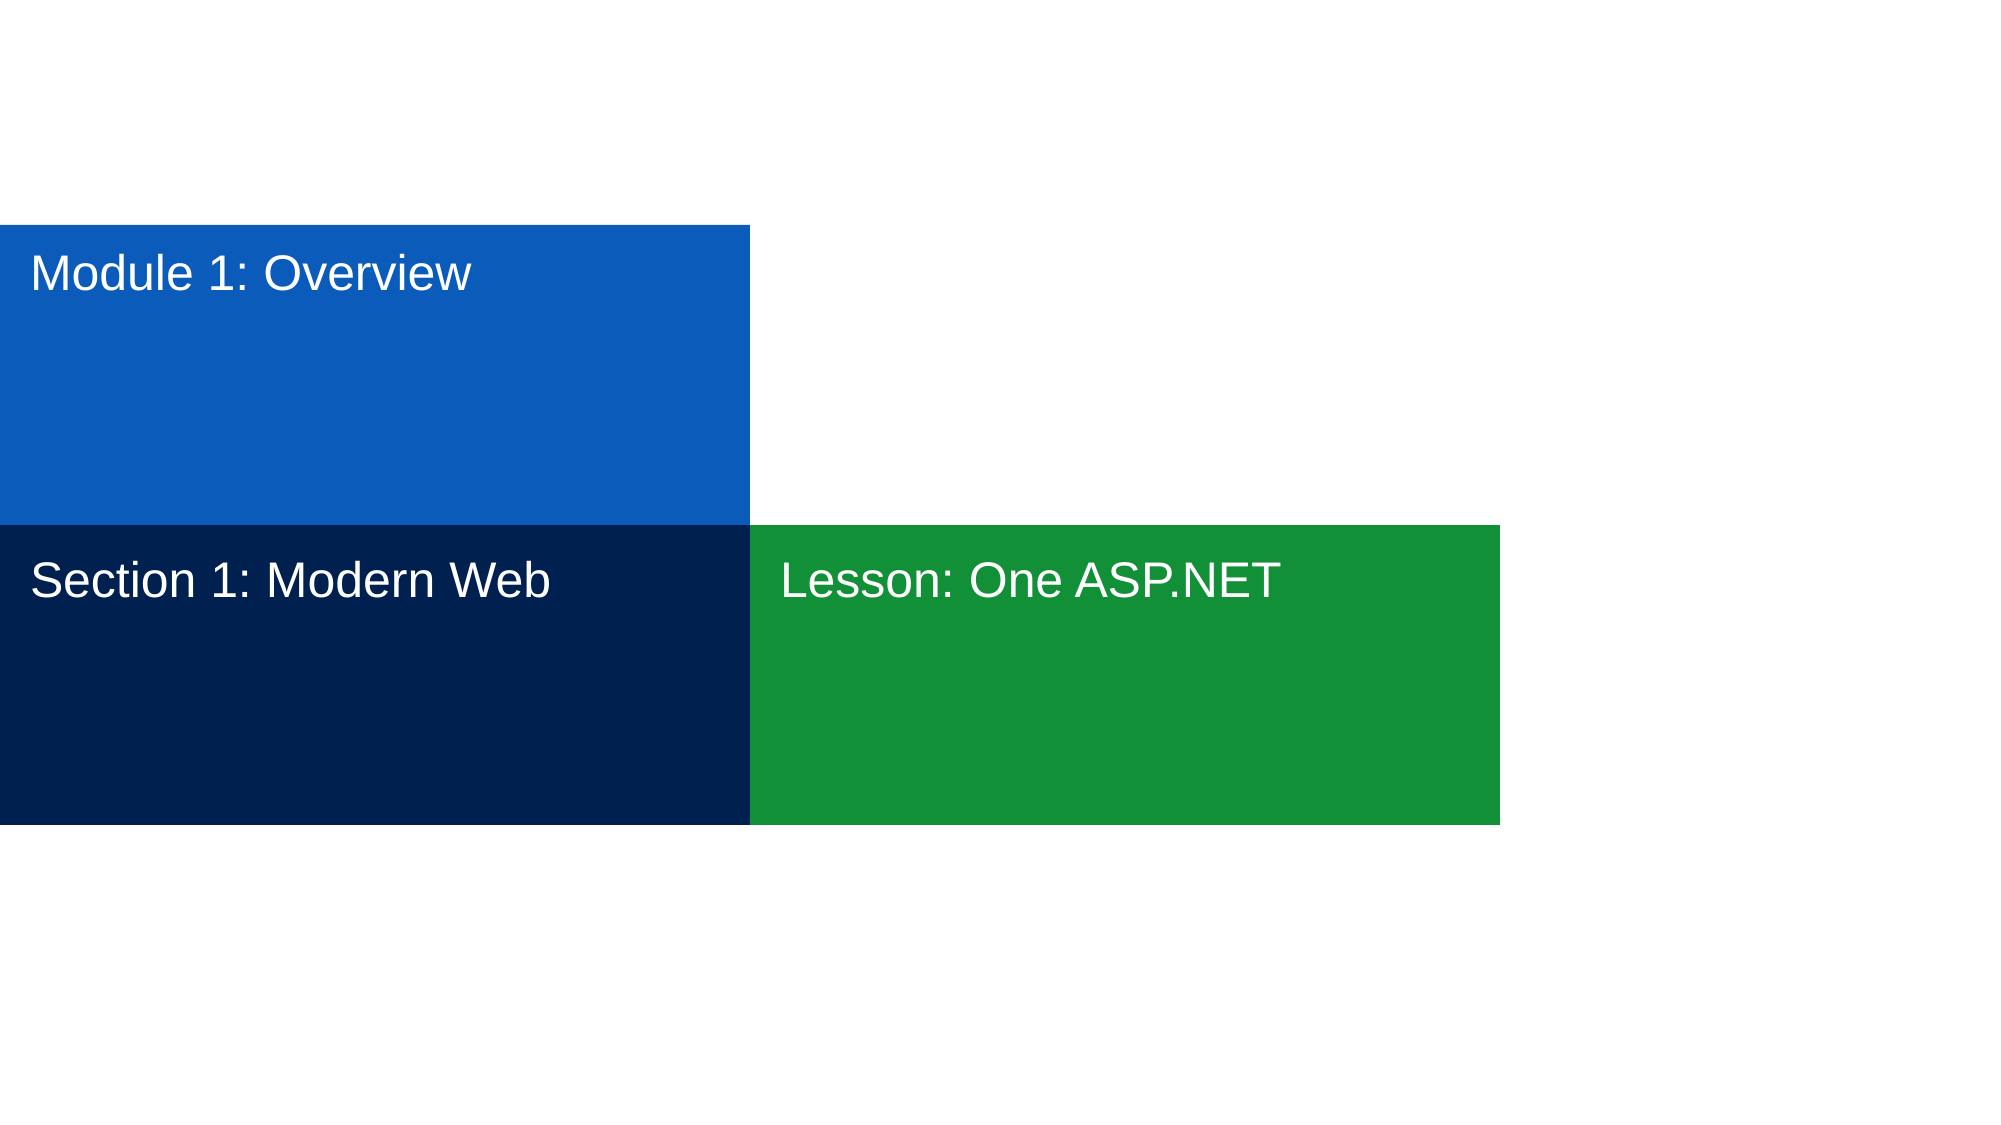

# Module 1: Overview
Section 1: Modern Web
Lesson: One ASP.NET